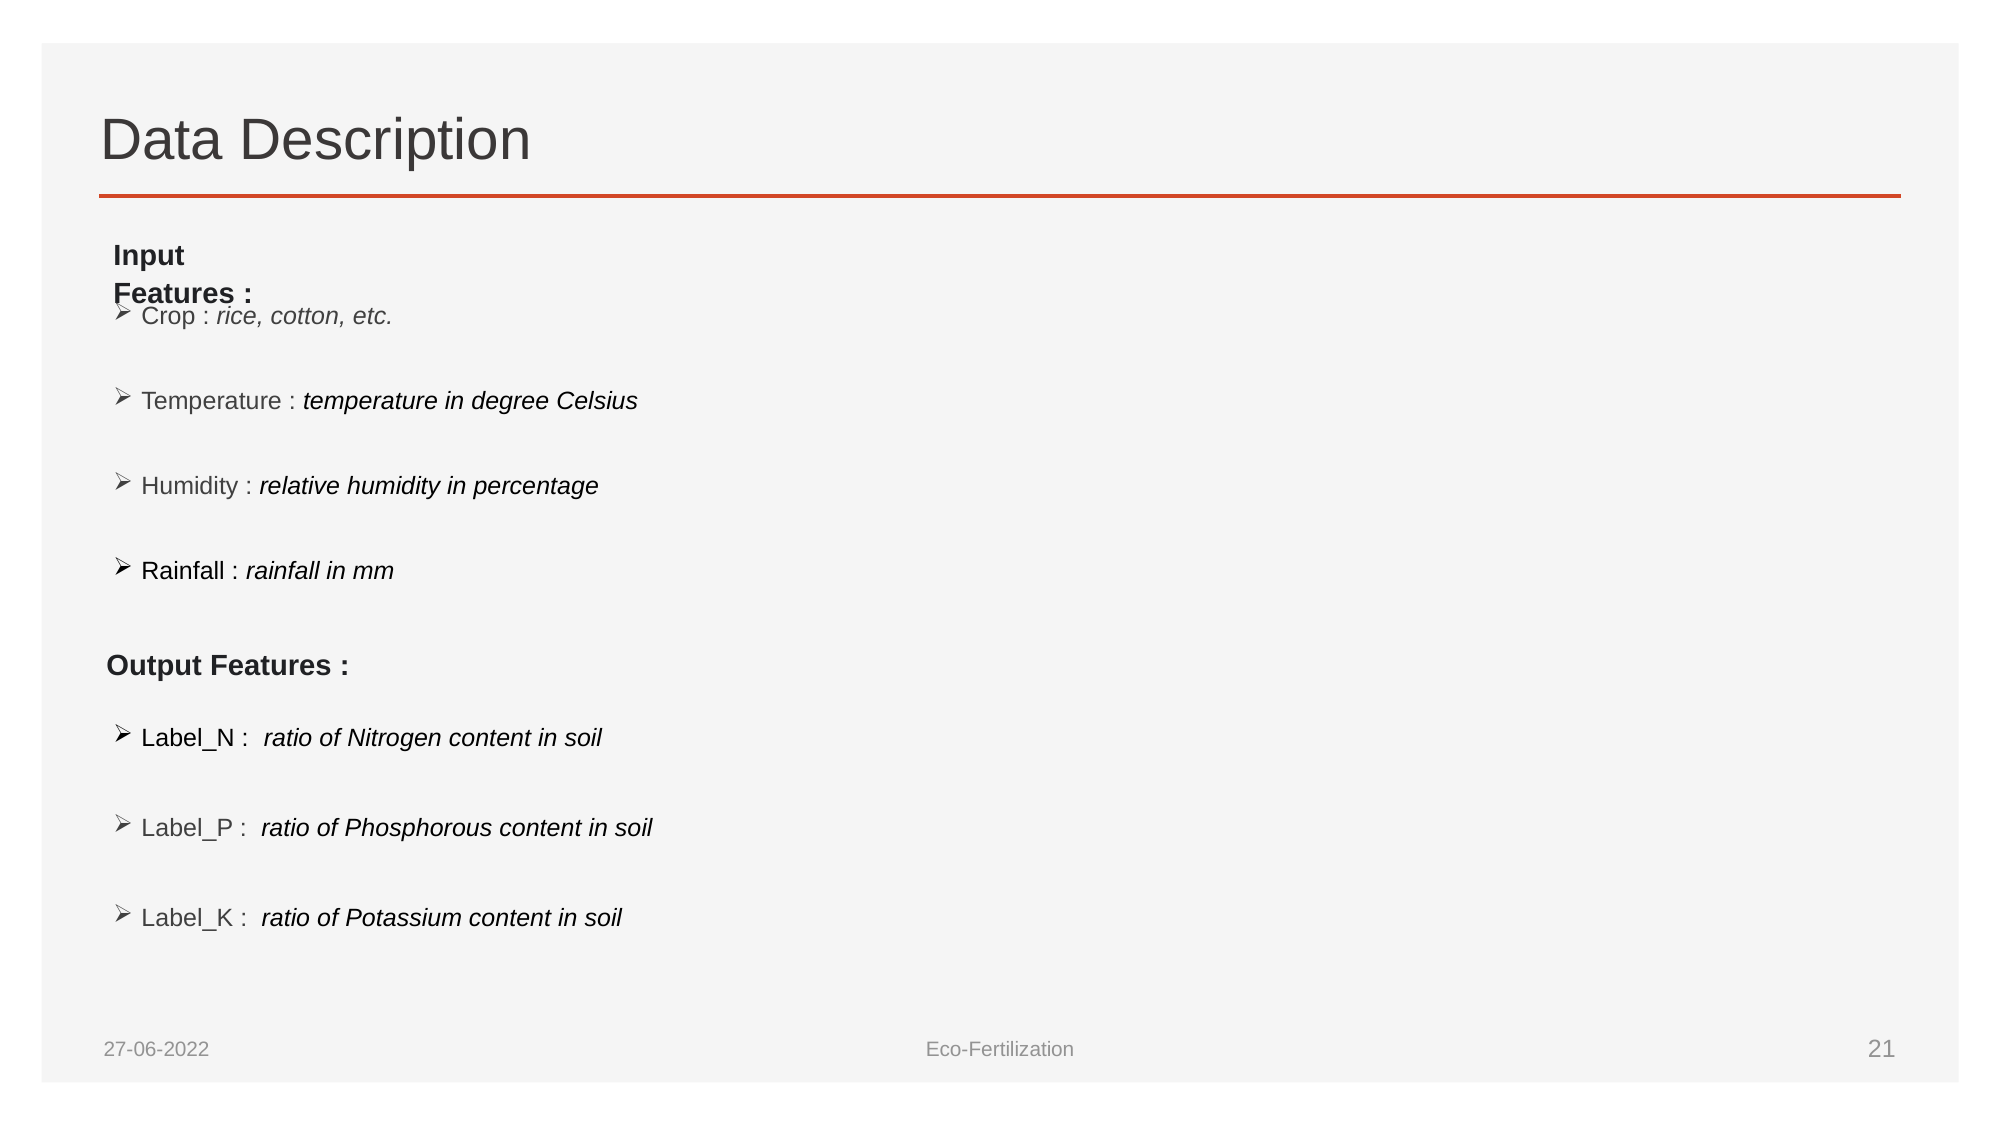

# Data Description
Input Features :
Crop : rice, cotton, etc.

Temperature : temperature in degree Celsius

Humidity : relative humidity in percentage

Rainfall : rainfall in mm

Output Features :
Label_N : ratio of Nitrogen content in soil

Label_P :  ratio of Phosphorous content in soil

Label_K :  ratio of Potassium content in soil

27-06-2022
Eco-Fertilization
21